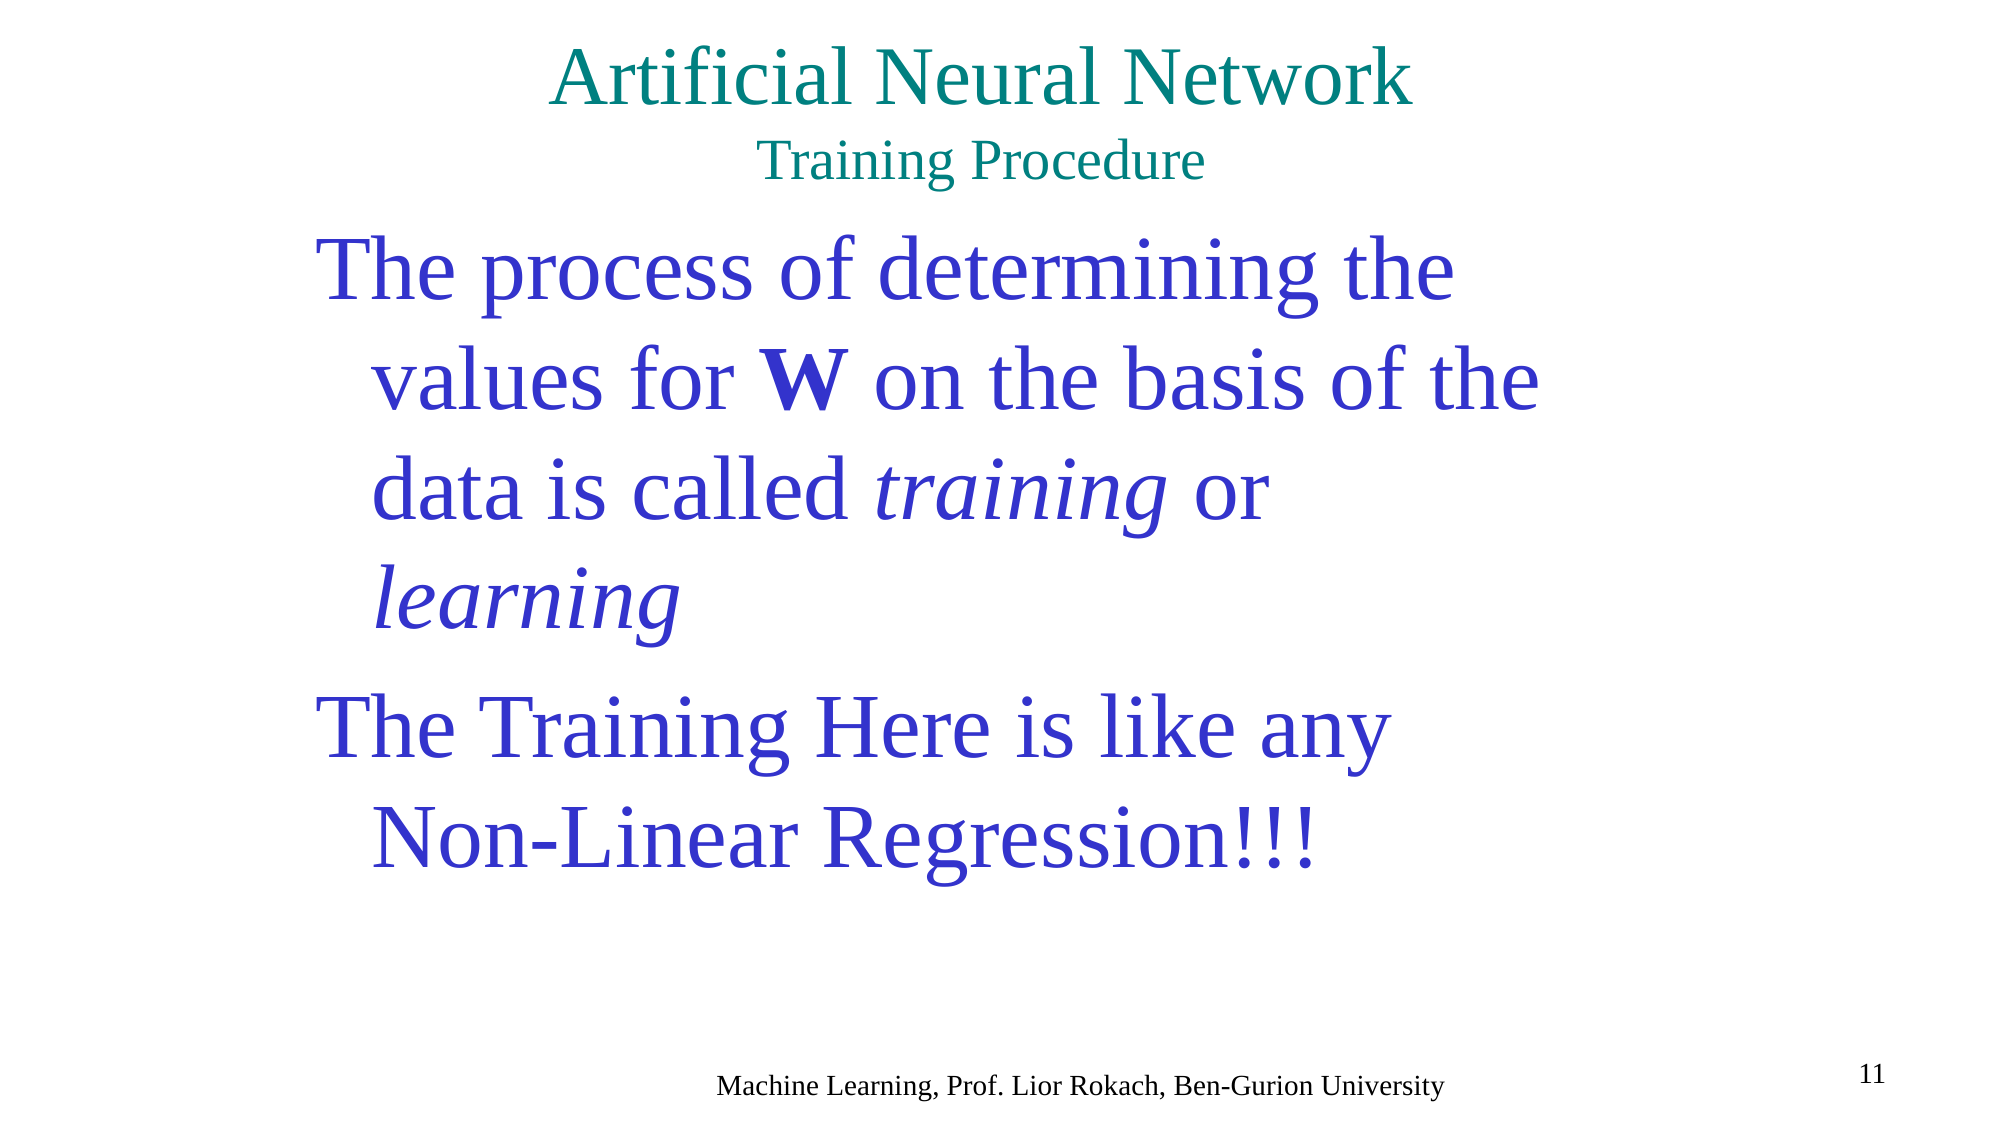

# Artificial Neural Network Training Procedure
The process of determining the values for W on the basis of the data is called training or learning
The Training Here is like any Non-Linear Regression!!!
11
Machine Learning, Prof. Lior Rokach, Ben-Gurion University